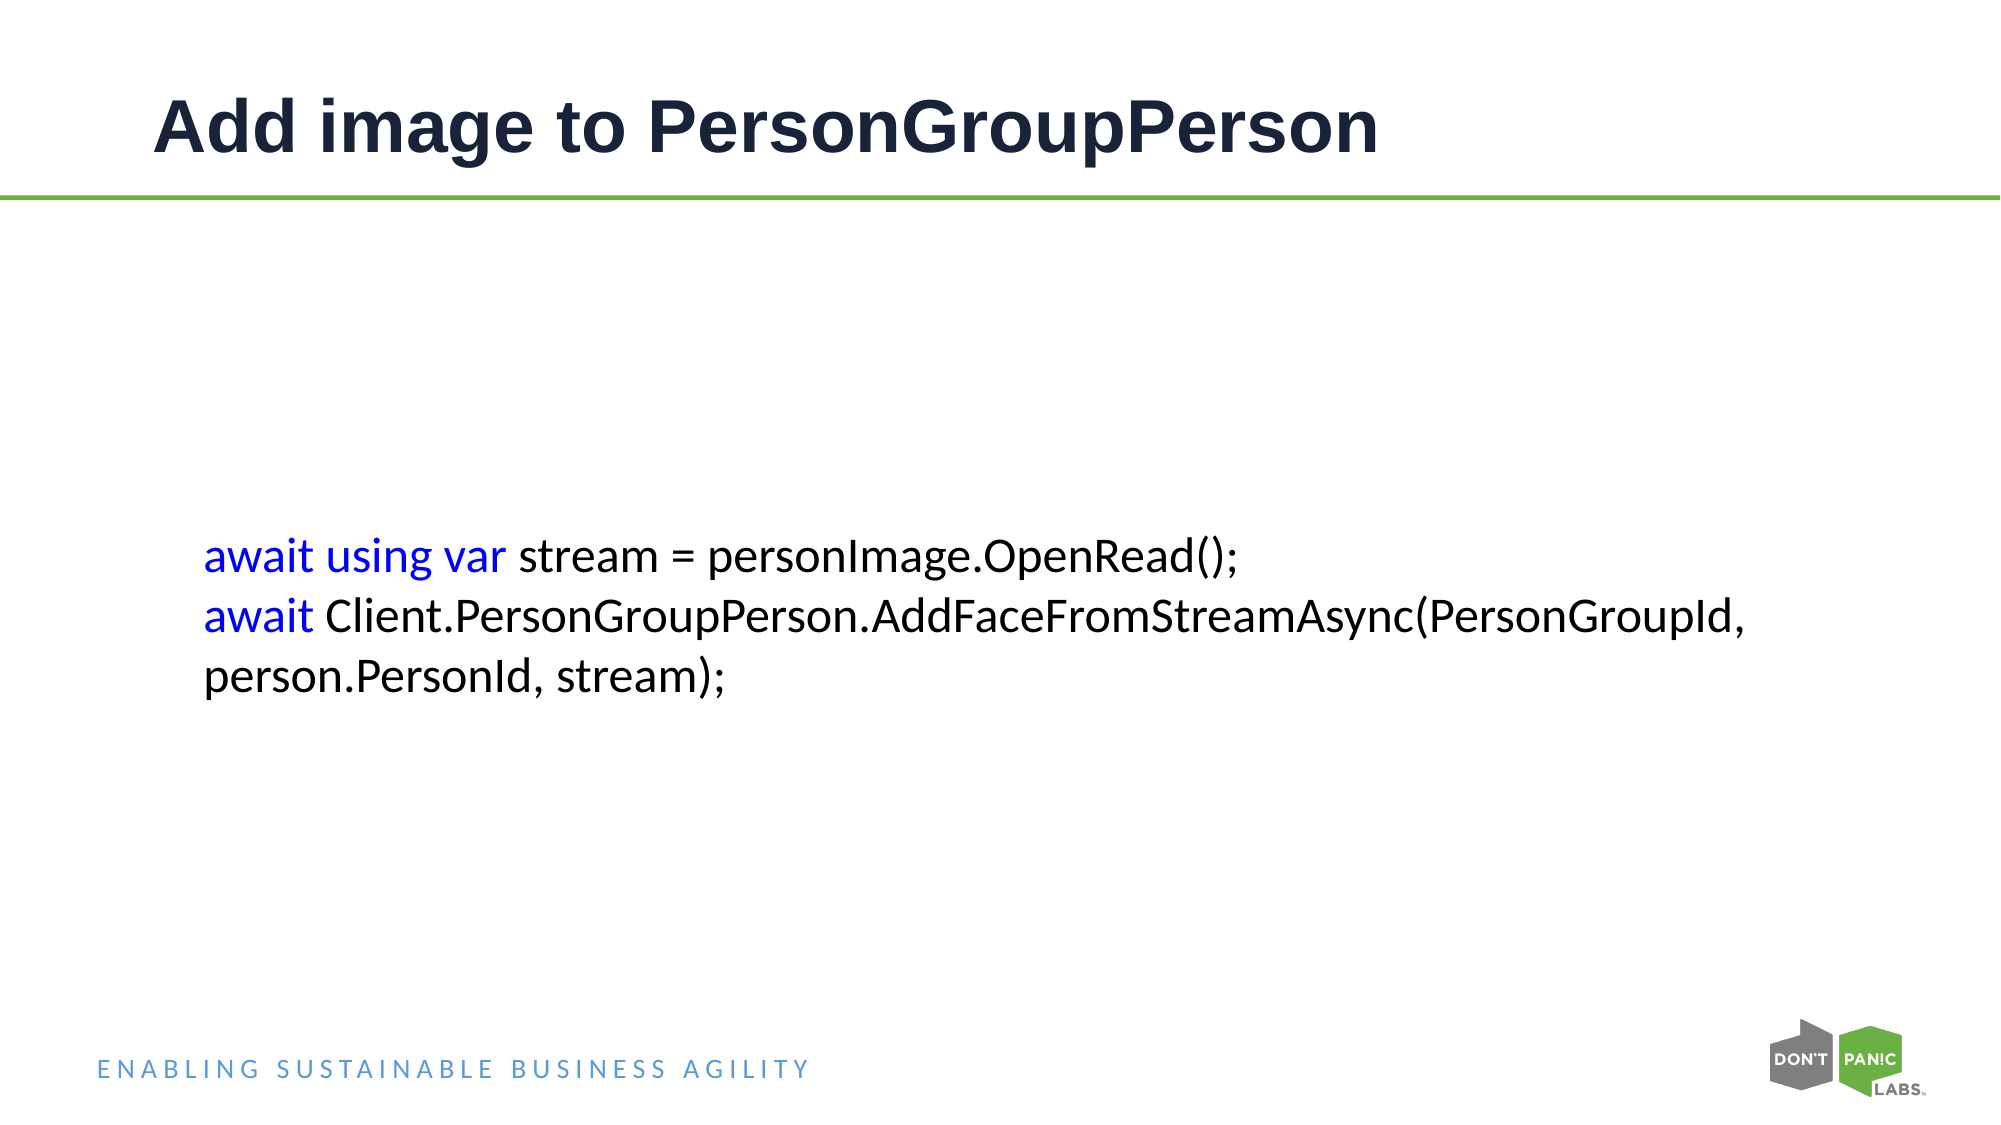

# Add image to PersonGroupPerson
await using var stream = personImage.OpenRead();
await Client.PersonGroupPerson.AddFaceFromStreamAsync(PersonGroupId, person.PersonId, stream);